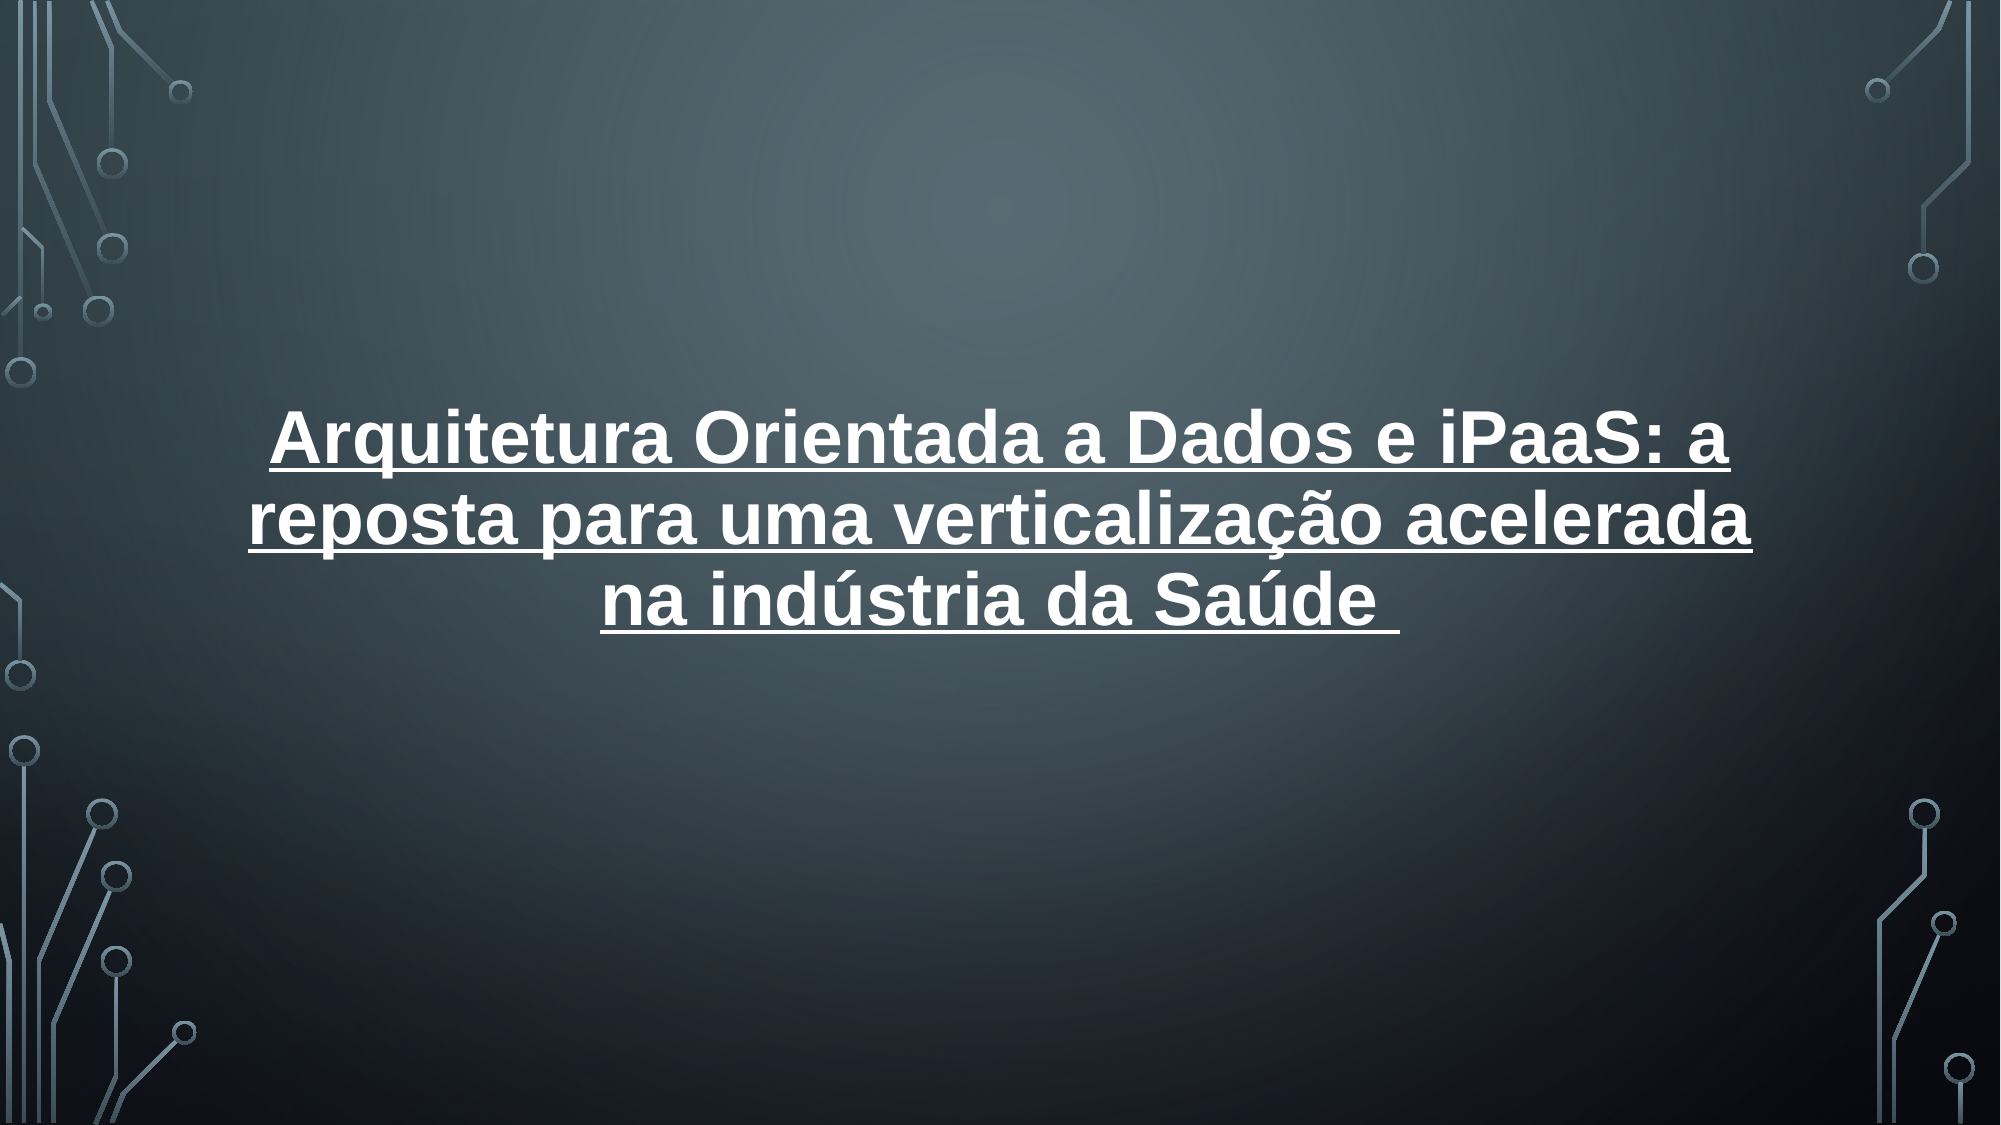

# Arquitetura Orientada a Dados e iPaaS: a reposta para uma verticalização acelerada na indústria da Saúde